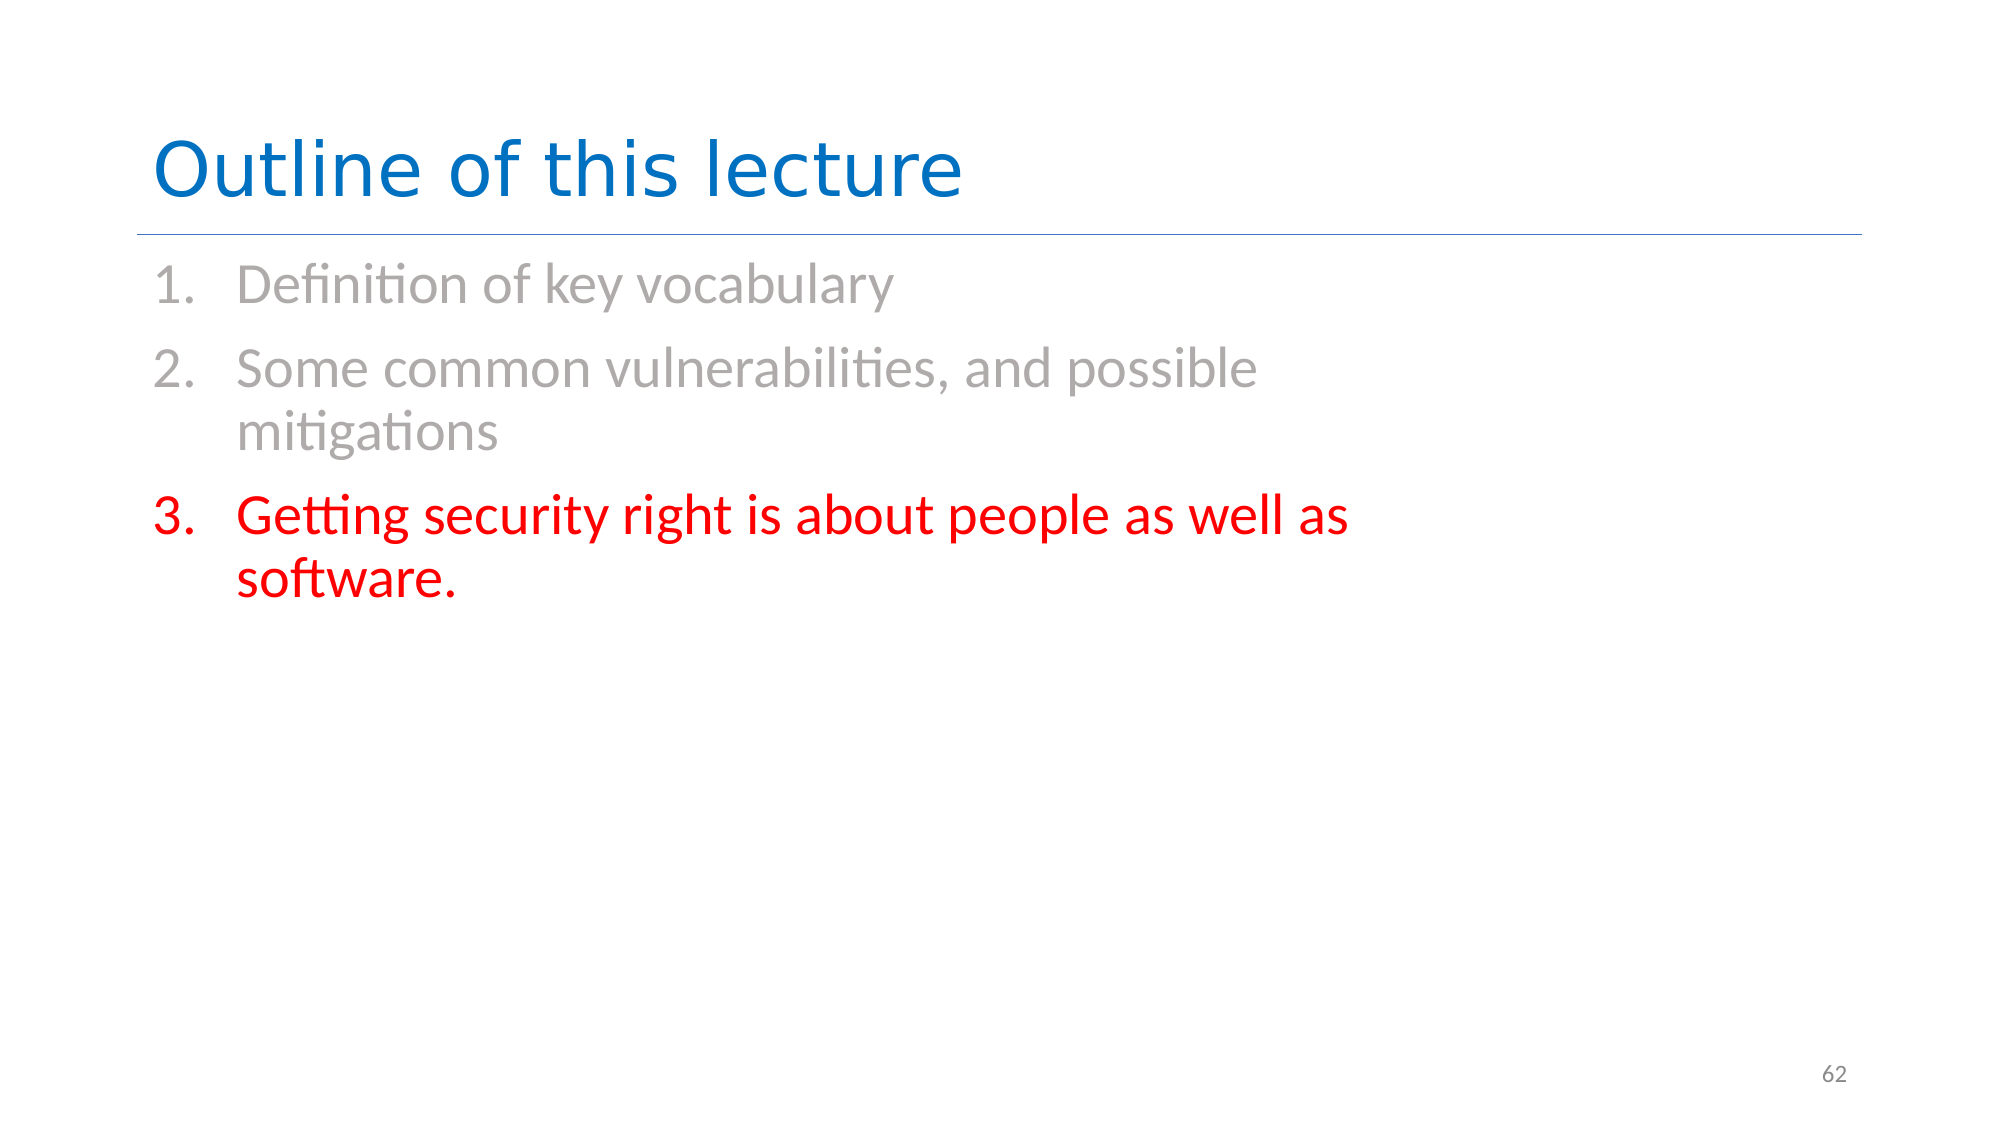

# Outline of this lecture
Definition of key vocabulary
Some common vulnerabilities, and possible mitigations
Getting security right is about people as well as software.

62